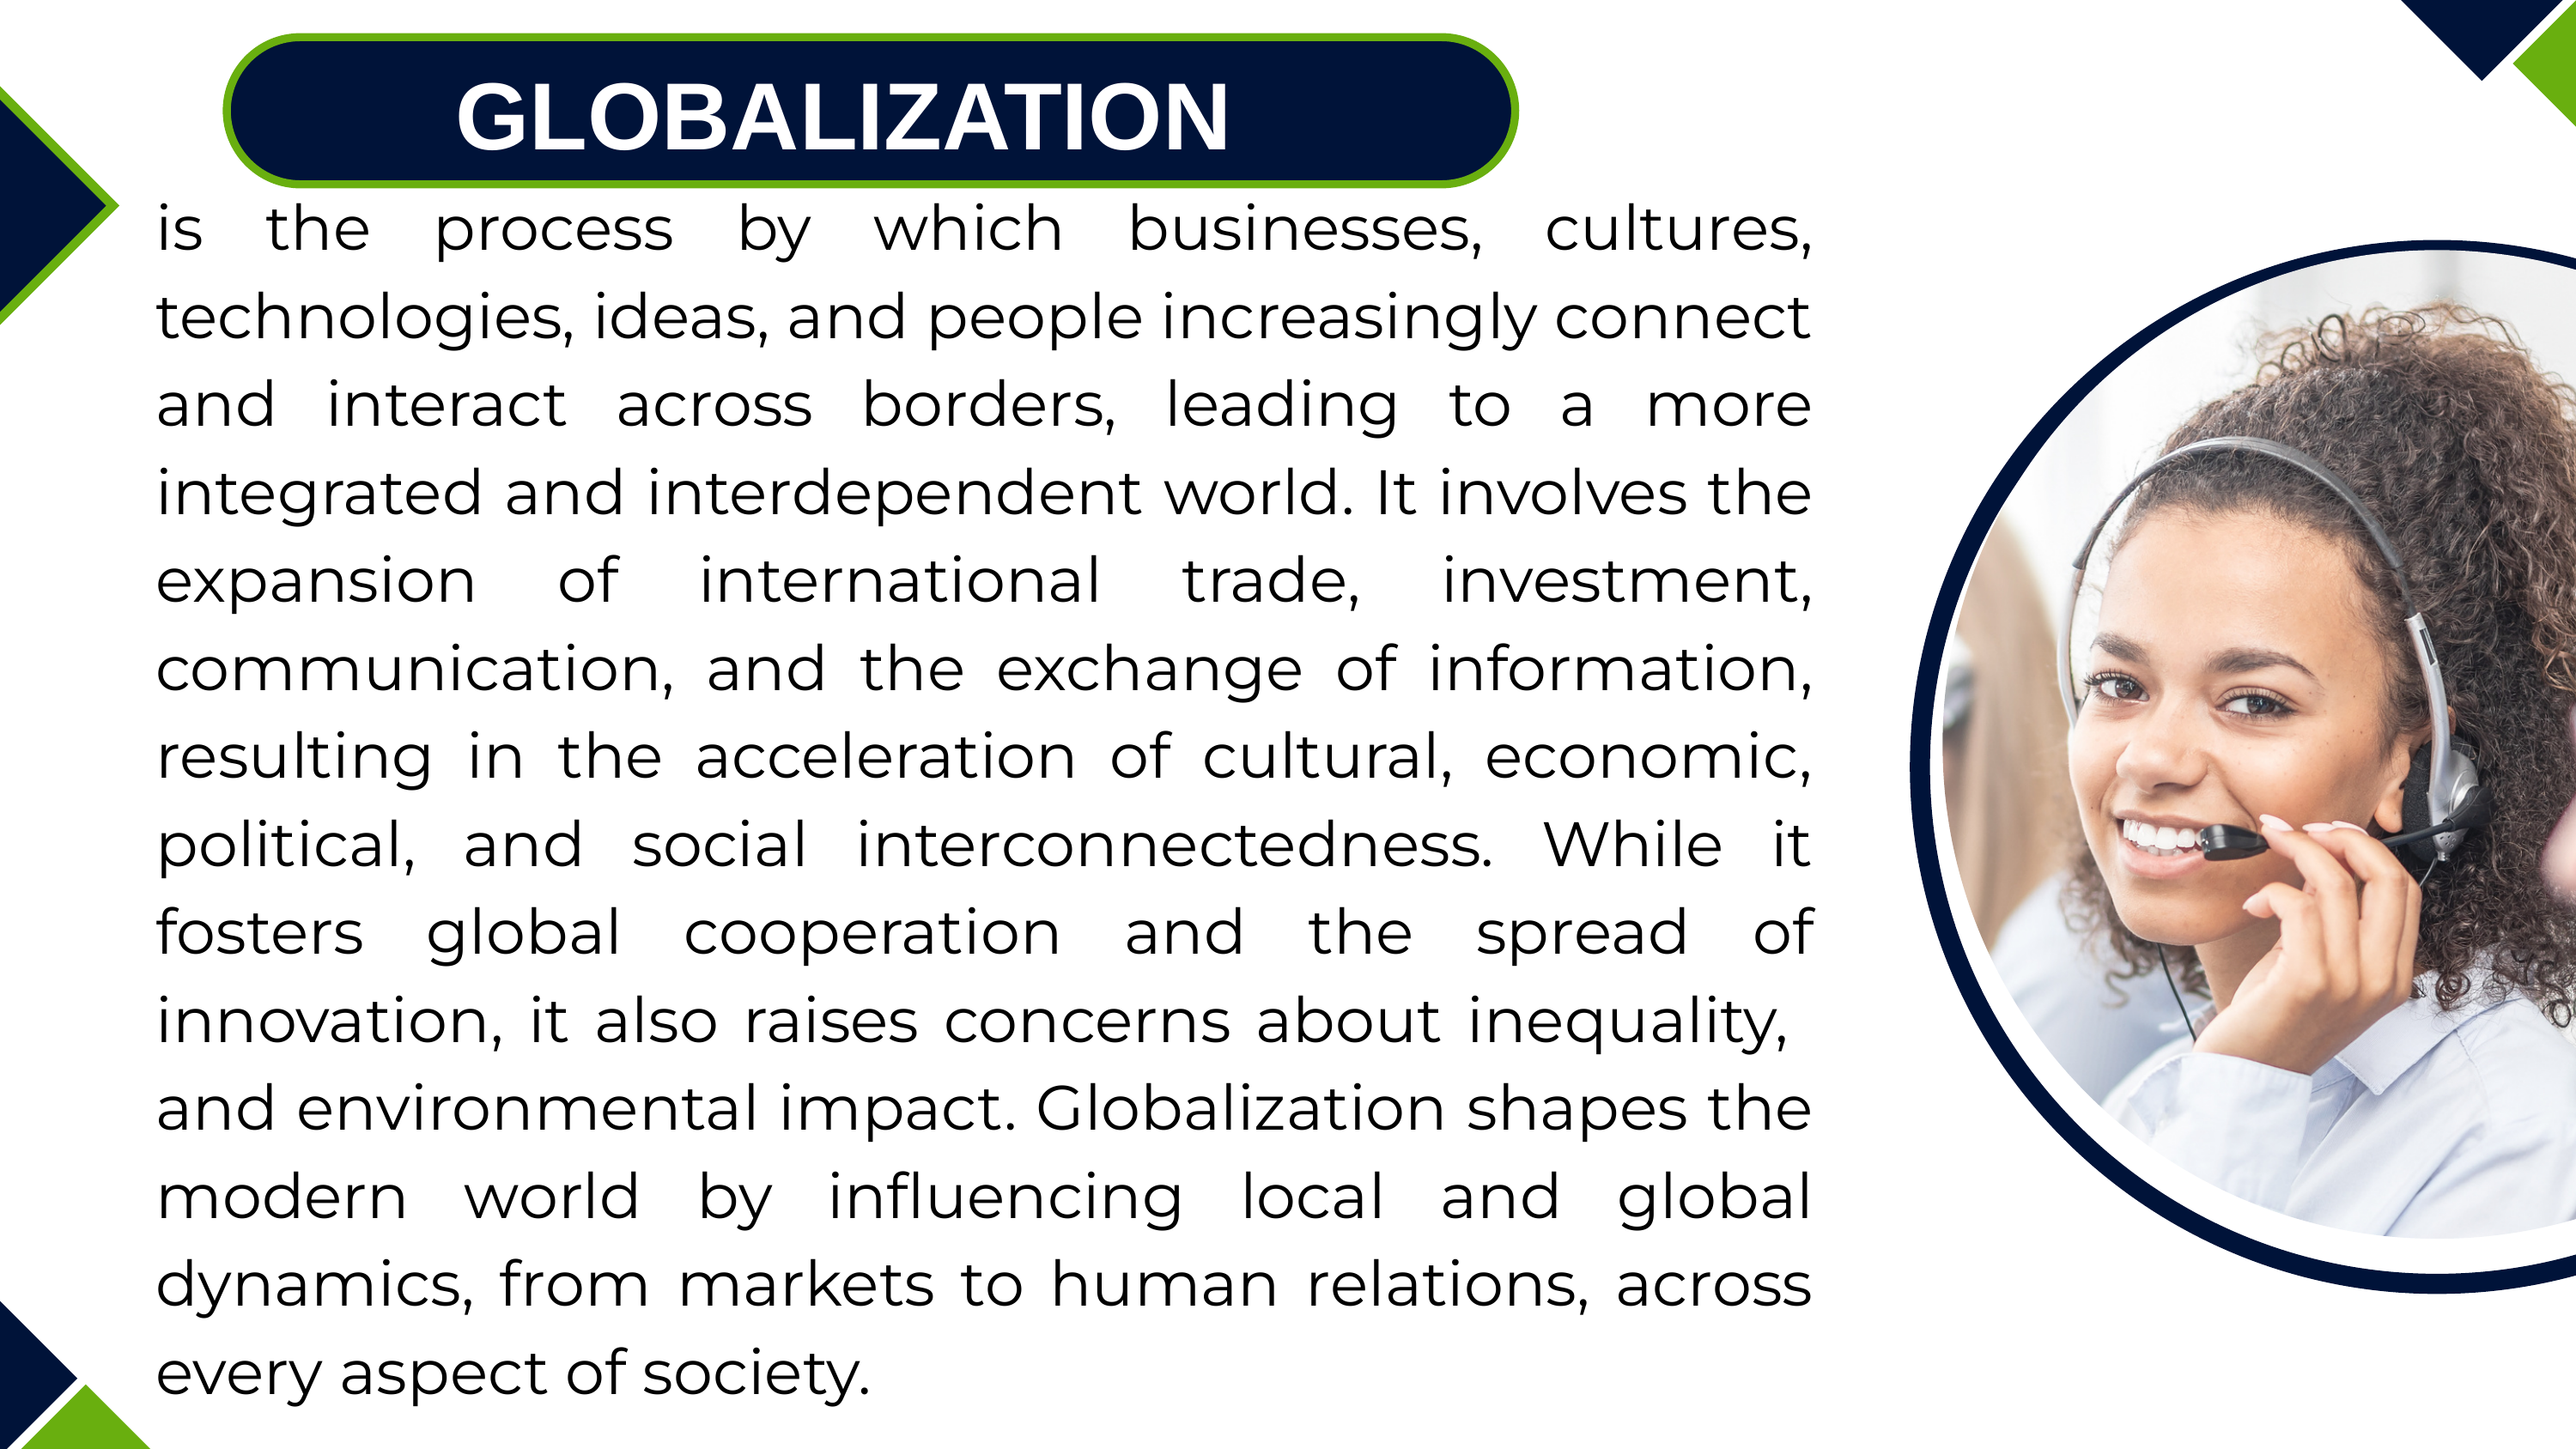

GLOBALIZATION

is the process by which businesses, cultures, technologies, ideas, and people increasingly connect and interact across borders, leading to a more integrated and interdependent world. It involves the expansion of international trade, investment, communication, and the exchange of information, resulting in the acceleration of cultural, economic, political, and social interconnectedness. While it fosters global cooperation and the spread of innovation, it also raises concerns about inequality,  and environmental impact. Globalization shapes the modern world by influencing local and global dynamics, from markets to human relations, across every aspect of society.